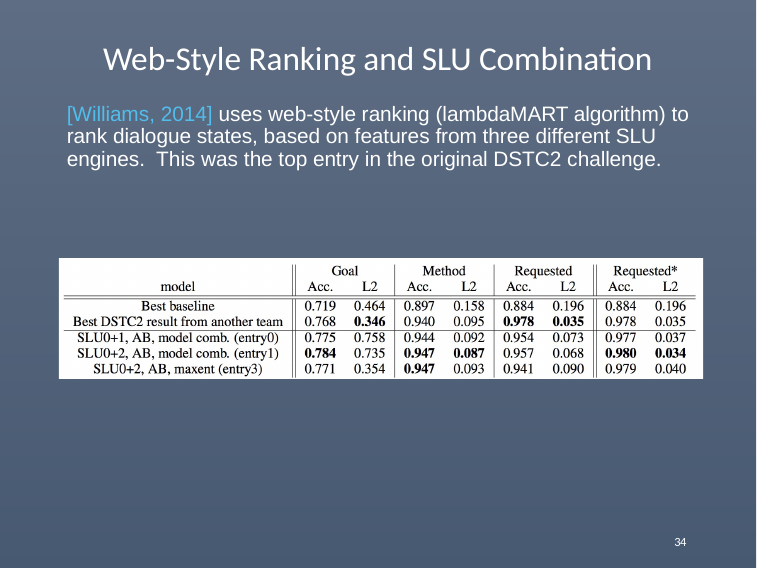

# Web-Style Ranking and SLU Combination
[Williams, 2014] uses web-style ranking (lambdaMART algorithm) to rank dialogue states, based on features from three different SLU engines.  This was the top entry in the original DSTC2 challenge.

34